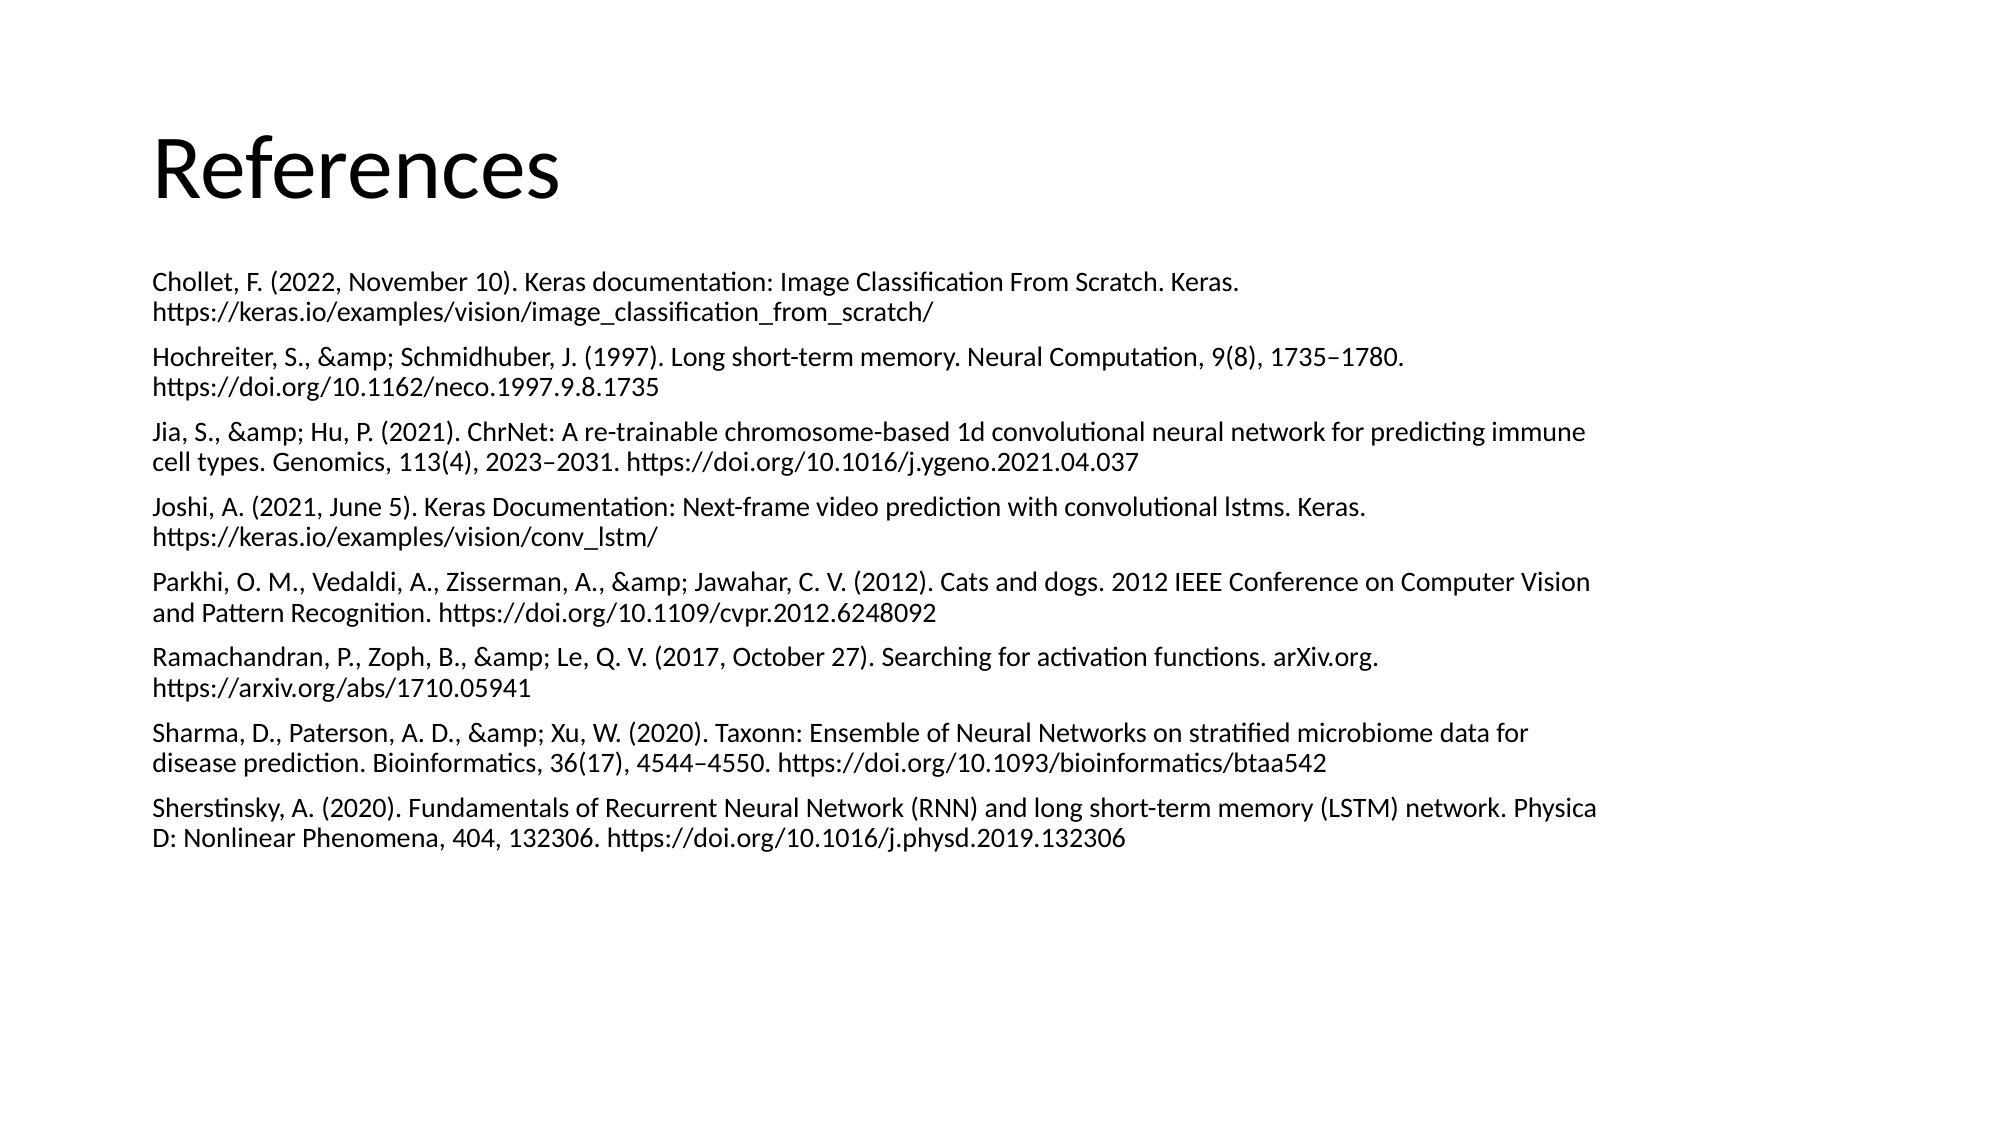

# References
Chollet, F. (2022, November 10). Keras documentation: Image Classification From Scratch. Keras. https://keras.io/examples/vision/image_classification_from_scratch/
Hochreiter, S., &amp; Schmidhuber, J. (1997). Long short-term memory. Neural Computation, 9(8), 1735–1780. https://doi.org/10.1162/neco.1997.9.8.1735
Jia, S., &amp; Hu, P. (2021). ChrNet: A re-trainable chromosome-based 1d convolutional neural network for predicting immune cell types. Genomics, 113(4), 2023–2031. https://doi.org/10.1016/j.ygeno.2021.04.037
Joshi, A. (2021, June 5). Keras Documentation: Next-frame video prediction with convolutional lstms. Keras. https://keras.io/examples/vision/conv_lstm/
Parkhi, O. M., Vedaldi, A., Zisserman, A., &amp; Jawahar, C. V. (2012). Cats and dogs. 2012 IEEE Conference on Computer Vision and Pattern Recognition. https://doi.org/10.1109/cvpr.2012.6248092
Ramachandran, P., Zoph, B., &amp; Le, Q. V. (2017, October 27). Searching for activation functions. arXiv.org. https://arxiv.org/abs/1710.05941
Sharma, D., Paterson, A. D., &amp; Xu, W. (2020). Taxonn: Ensemble of Neural Networks on stratified microbiome data for disease prediction. Bioinformatics, 36(17), 4544–4550. https://doi.org/10.1093/bioinformatics/btaa542
Sherstinsky, A. (2020). Fundamentals of Recurrent Neural Network (RNN) and long short-term memory (LSTM) network. Physica D: Nonlinear Phenomena, 404, 132306. https://doi.org/10.1016/j.physd.2019.132306